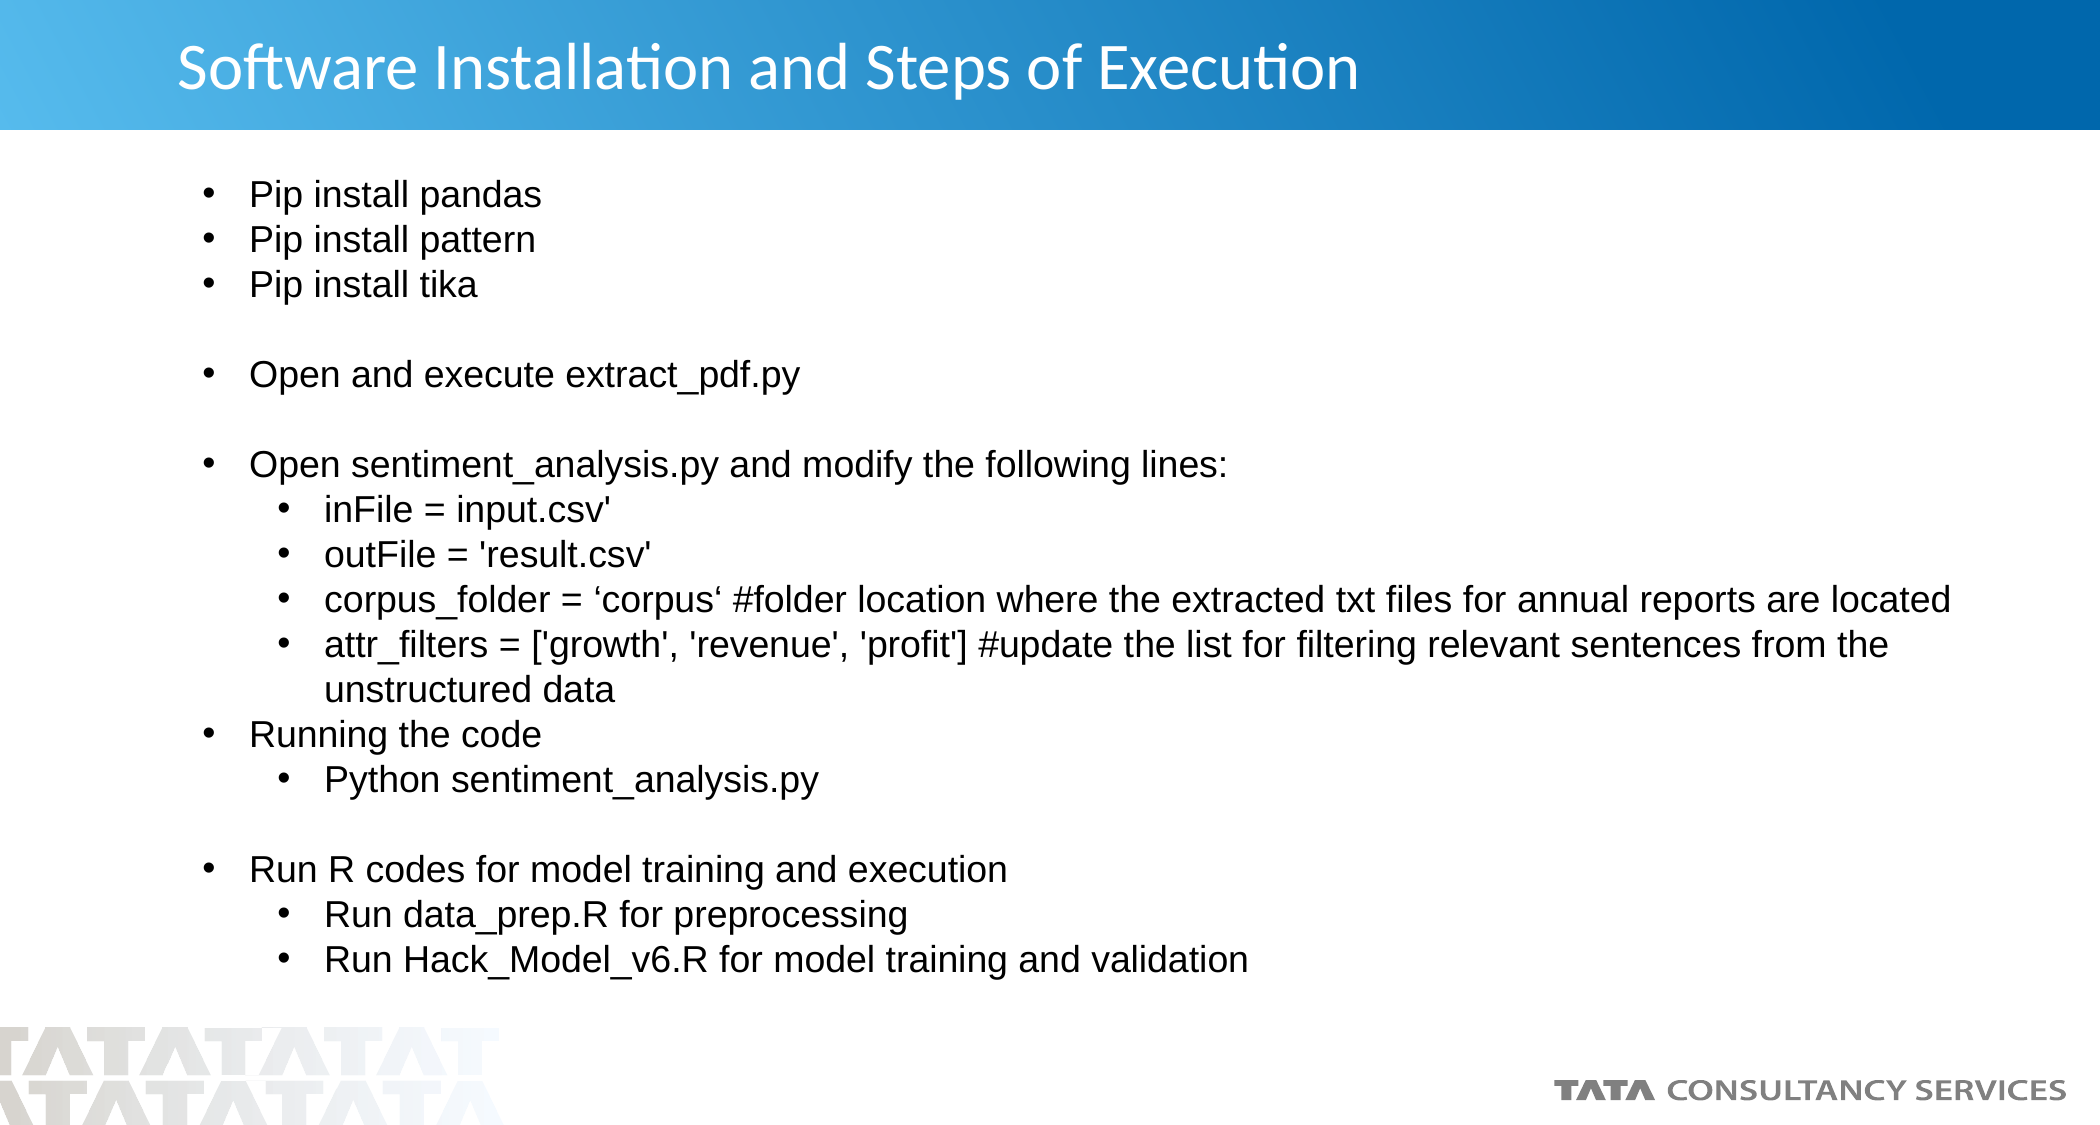

# Software Installation and Steps of Execution
Pip install pandas
Pip install pattern
Pip install tika

Open and execute extract_pdf.py

Open sentiment_analysis.py and modify the following lines:
inFile = input.csv'
outFile = 'result.csv'
corpus_folder = ‘corpus‘ #folder location where the extracted txt files for annual reports are located
attr_filters = ['growth', 'revenue', 'profit'] #update the list for filtering relevant sentences from the unstructured data
Running the code
Python sentiment_analysis.py

Run R codes for model training and execution
Run data_prep.R for preprocessing
Run Hack_Model_v6.R for model training and validation